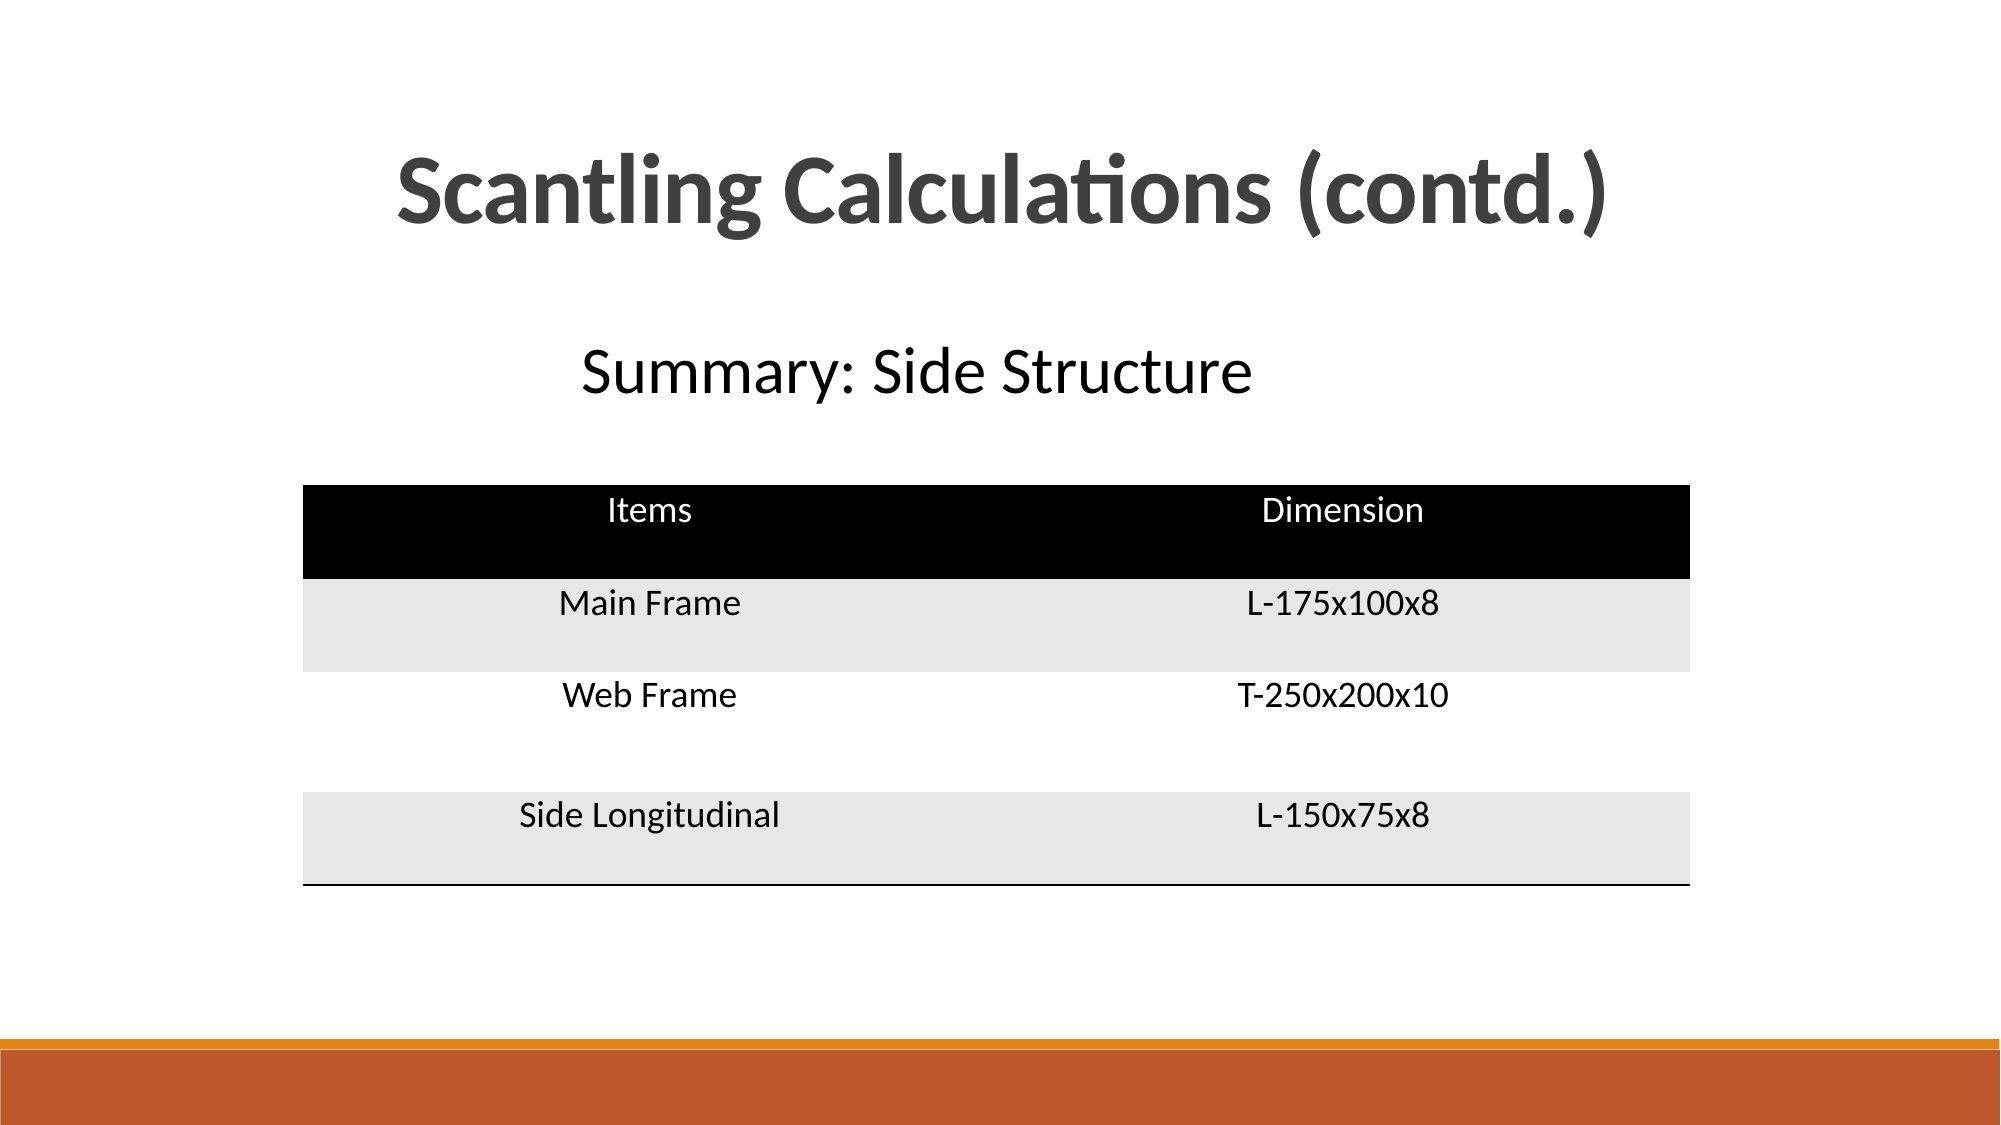

Scantling Calculations (contd.)
Summary: Side Structure
| Items | Dimension |
| --- | --- |
| Main Frame | L-175x100x8 |
| Web Frame | T-250x200x10 |
| Side Longitudinal | L-150x75x8 |